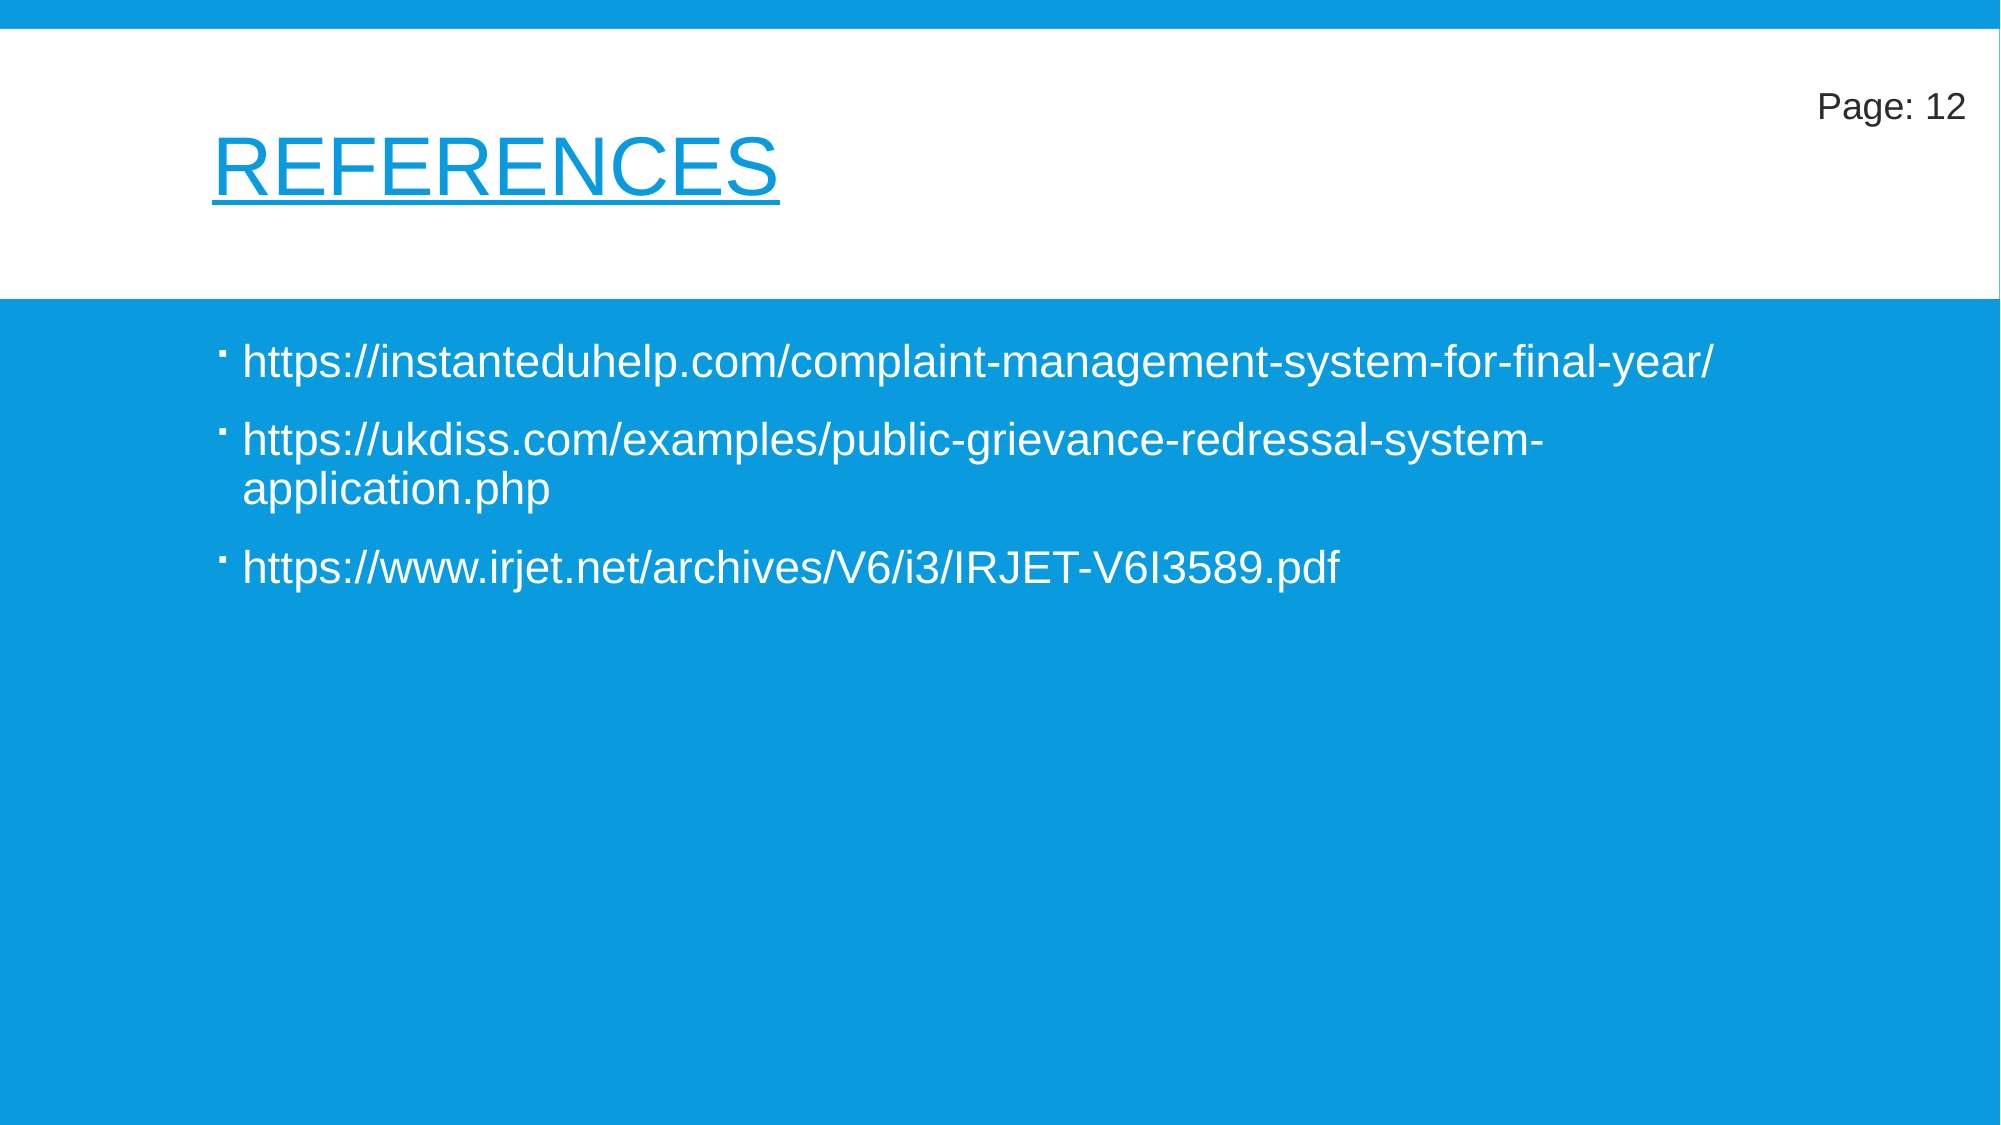

# references
Page: 12
https://instanteduhelp.com/complaint-management-system-for-final-year/
https://ukdiss.com/examples/public-grievance-redressal-system-application.php
https://www.irjet.net/archives/V6/i3/IRJET-V6I3589.pdf